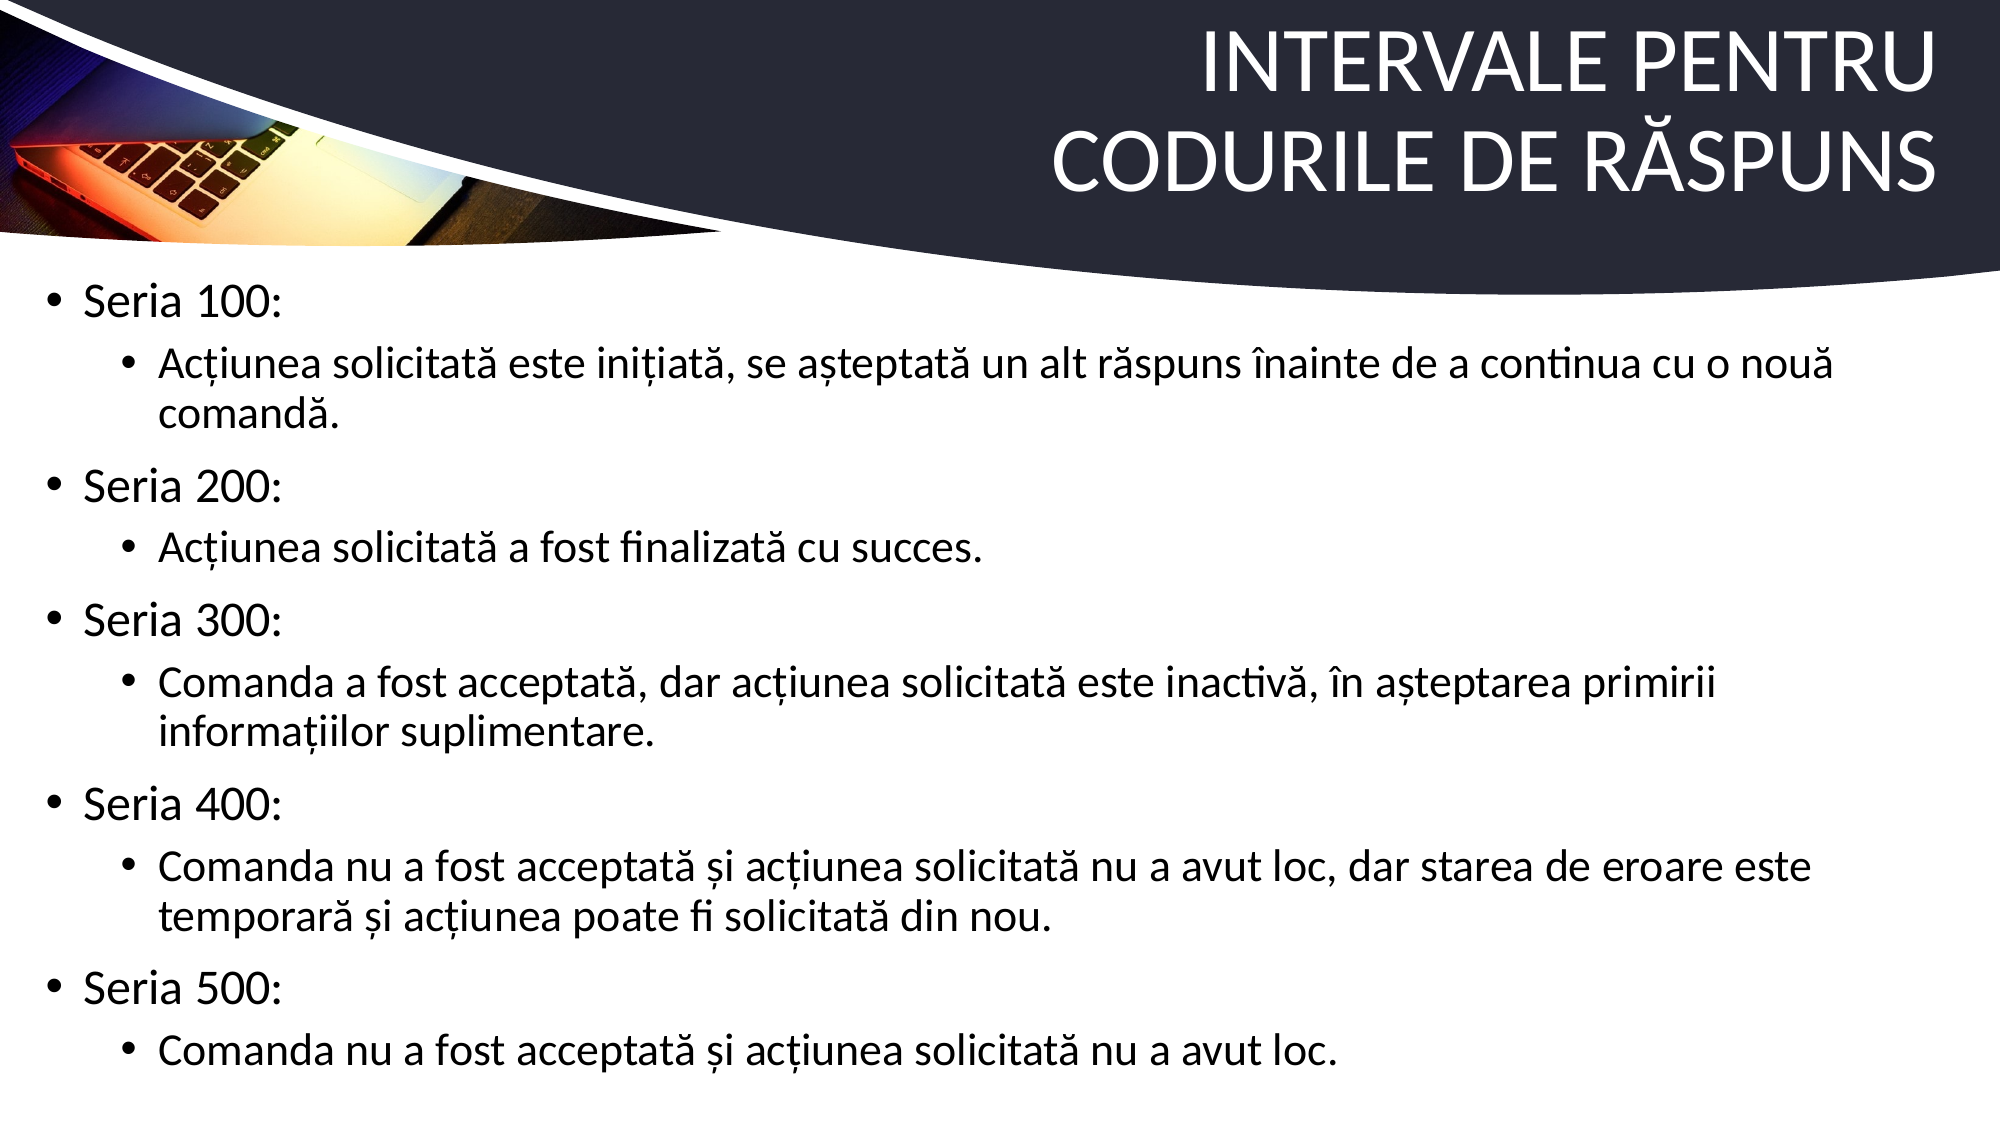

# Intervale pentru codurile de răspuns
Seria 100:
Acțiunea solicitată este inițiată, se așteptată un alt răspuns înainte de a continua cu o nouă comandă.
Seria 200:
Acțiunea solicitată a fost finalizată cu succes.
Seria 300:
Comanda a fost acceptată, dar acțiunea solicitată este inactivă, în așteptarea primirii informațiilor suplimentare.
Seria 400:
Comanda nu a fost acceptată și acțiunea solicitată nu a avut loc, dar starea de eroare este temporară și acțiunea poate fi solicitată din nou.
Seria 500:
Comanda nu a fost acceptată și acțiunea solicitată nu a avut loc.